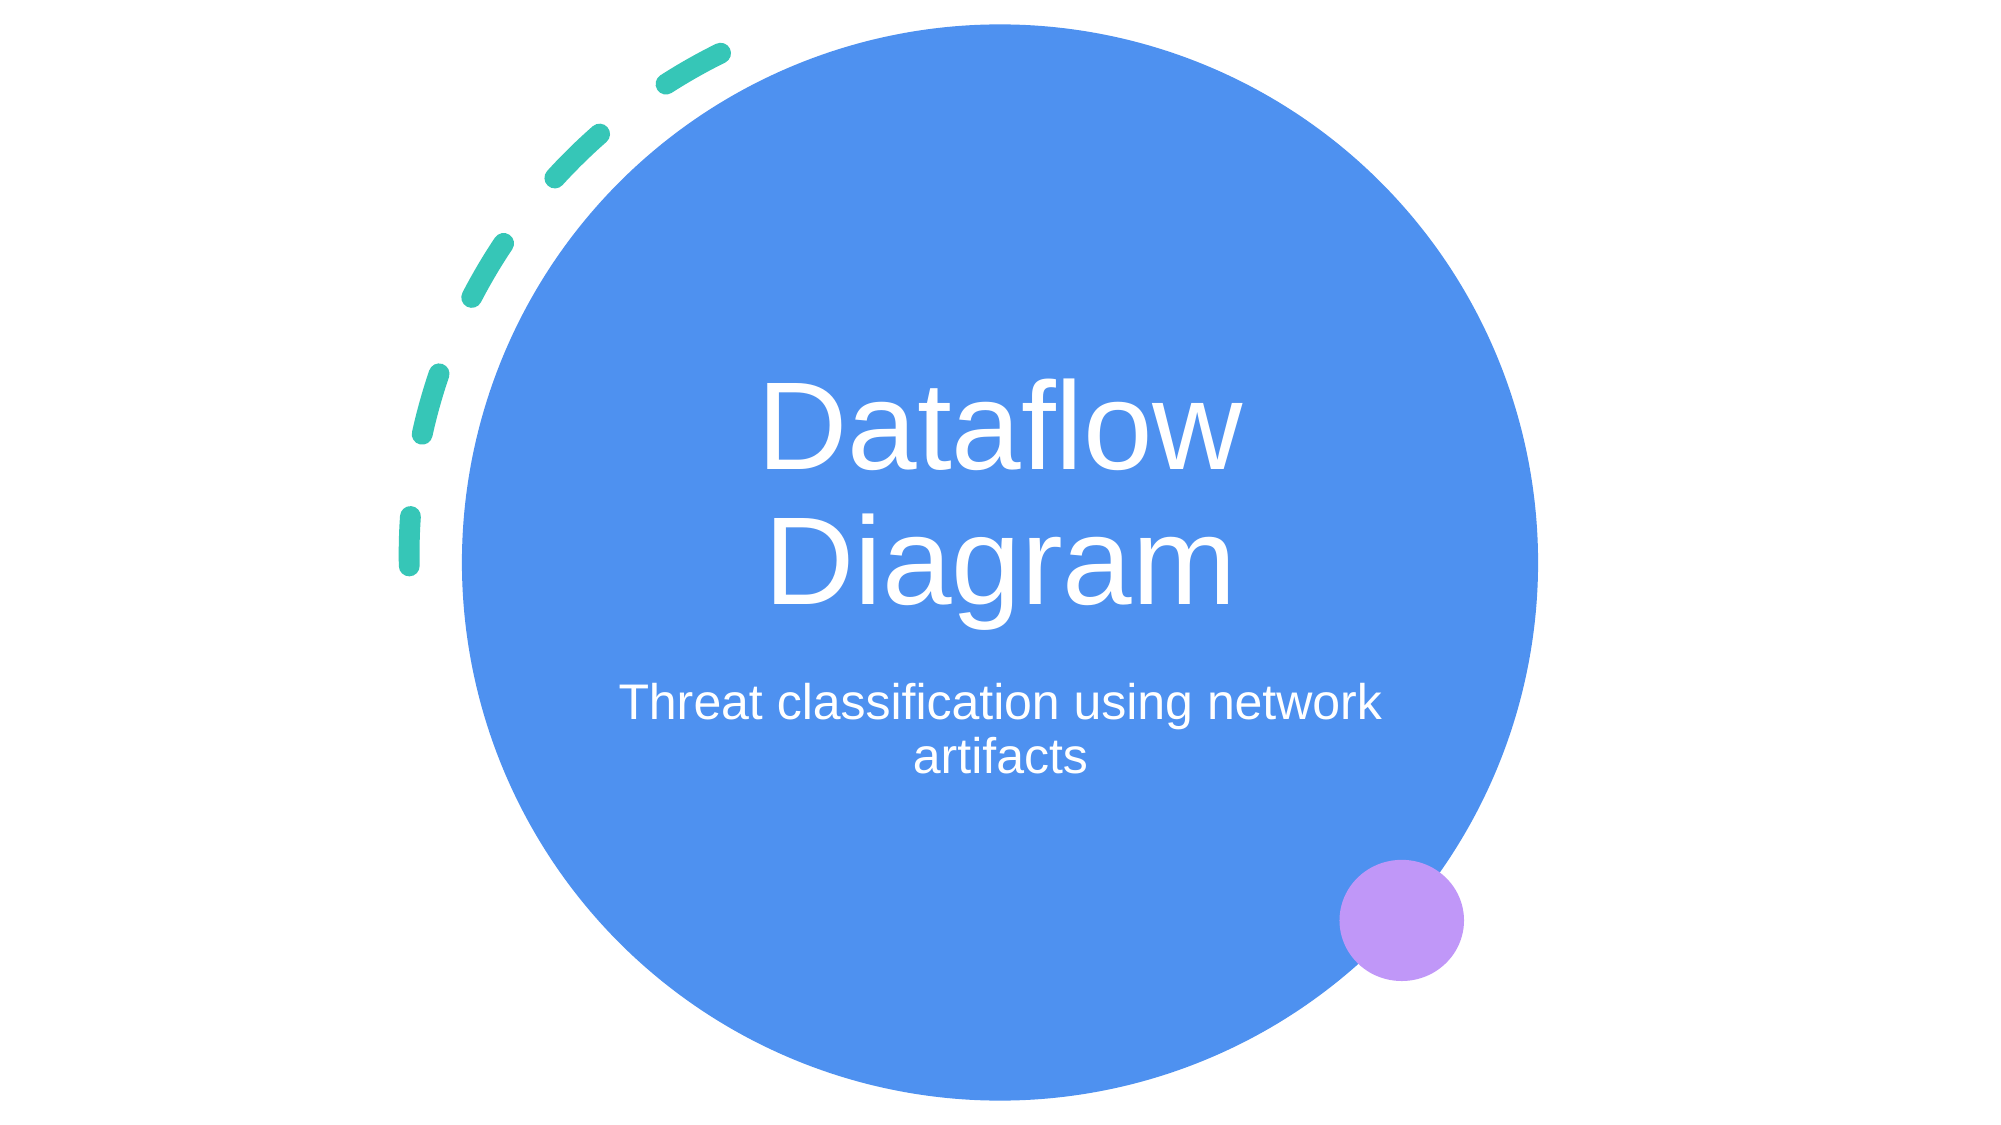

# Dataflow Diagram
Threat classification using network artifacts